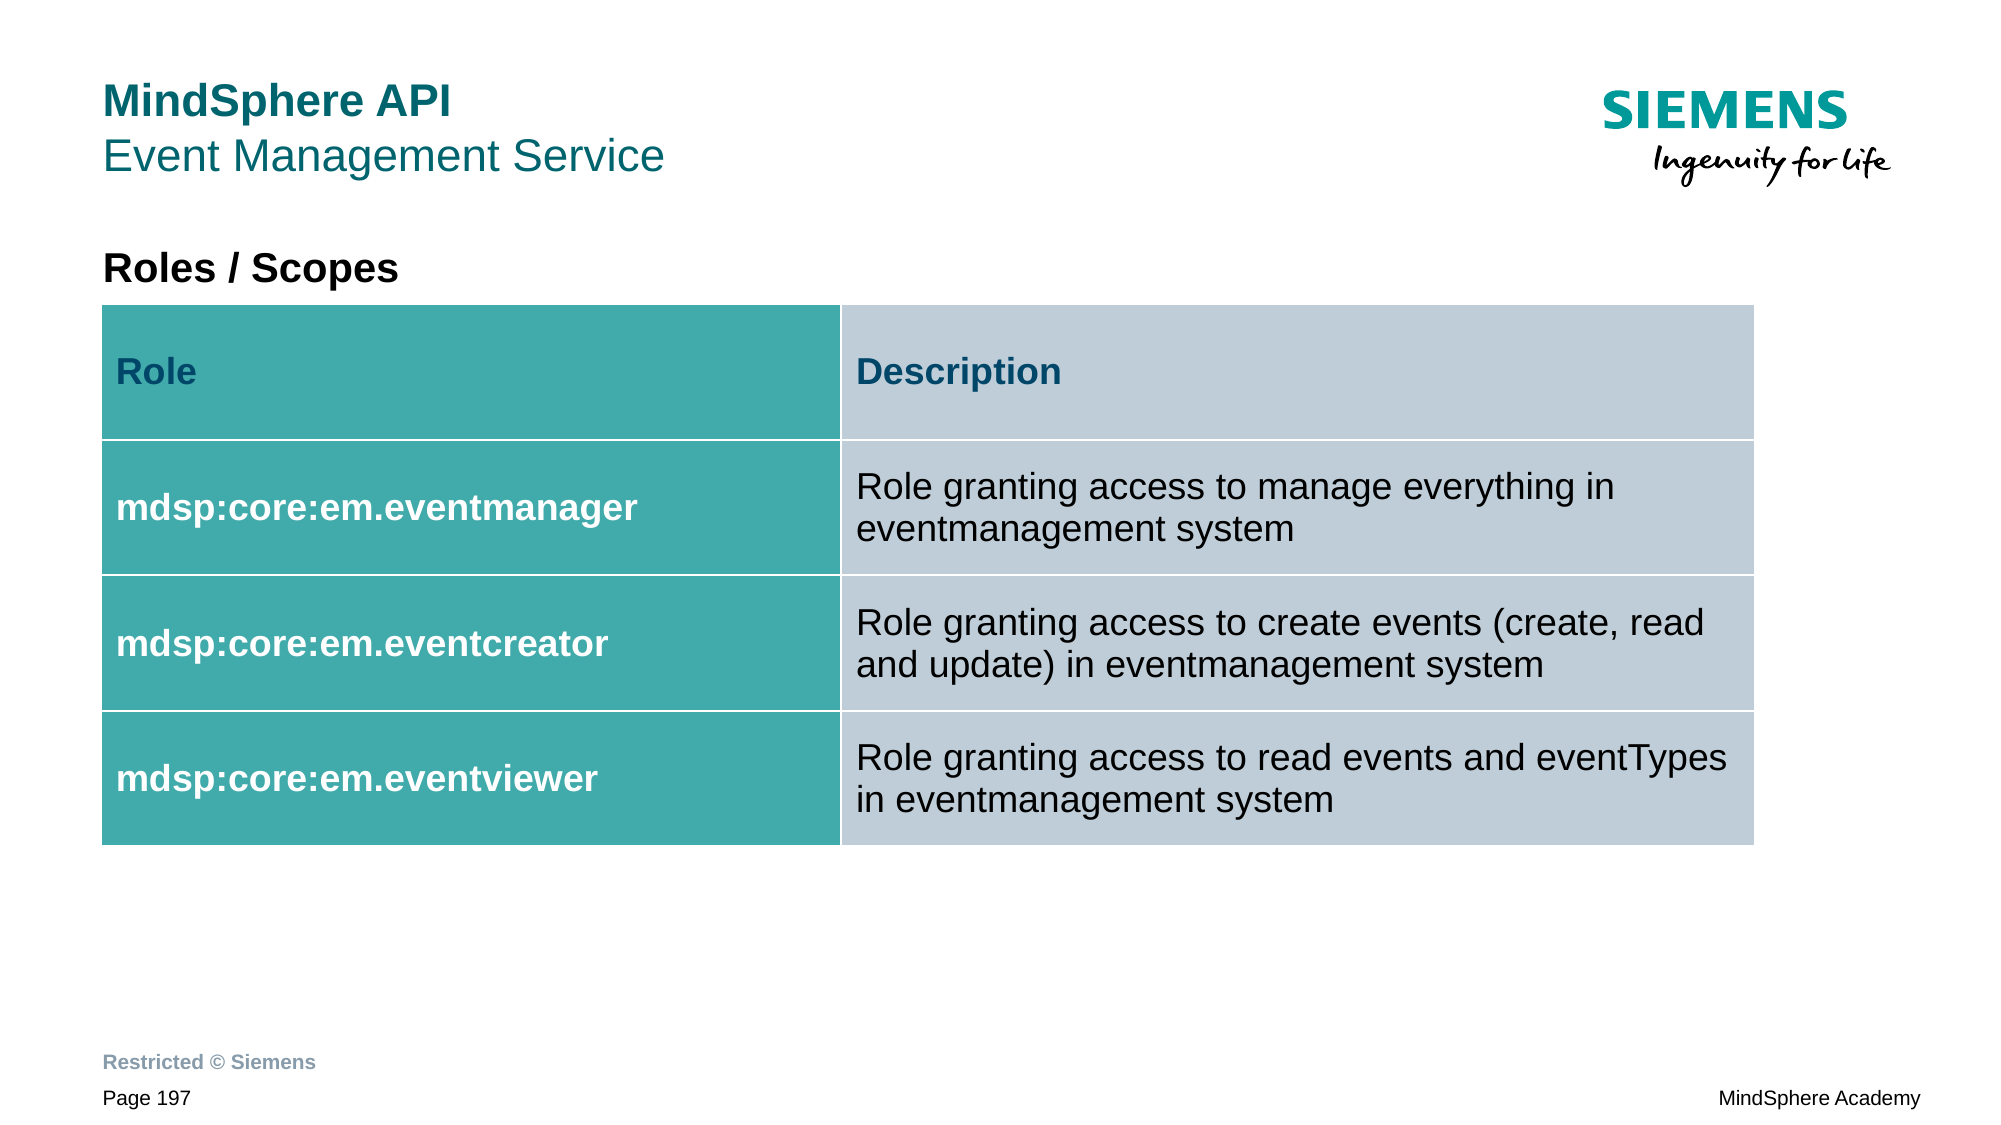

# MindSphere API Event Management Service
Roles / Scopes
| Role | Description |
| --- | --- |
| mdsp:core:em.eventmanager | Role granting access to manage everything in eventmanagement system |
| mdsp:core:em.eventcreator | Role granting access to create events (create, read and update) in eventmanagement system |
| mdsp:core:em.eventviewer | Role granting access to read events and eventTypes in eventmanagement system |